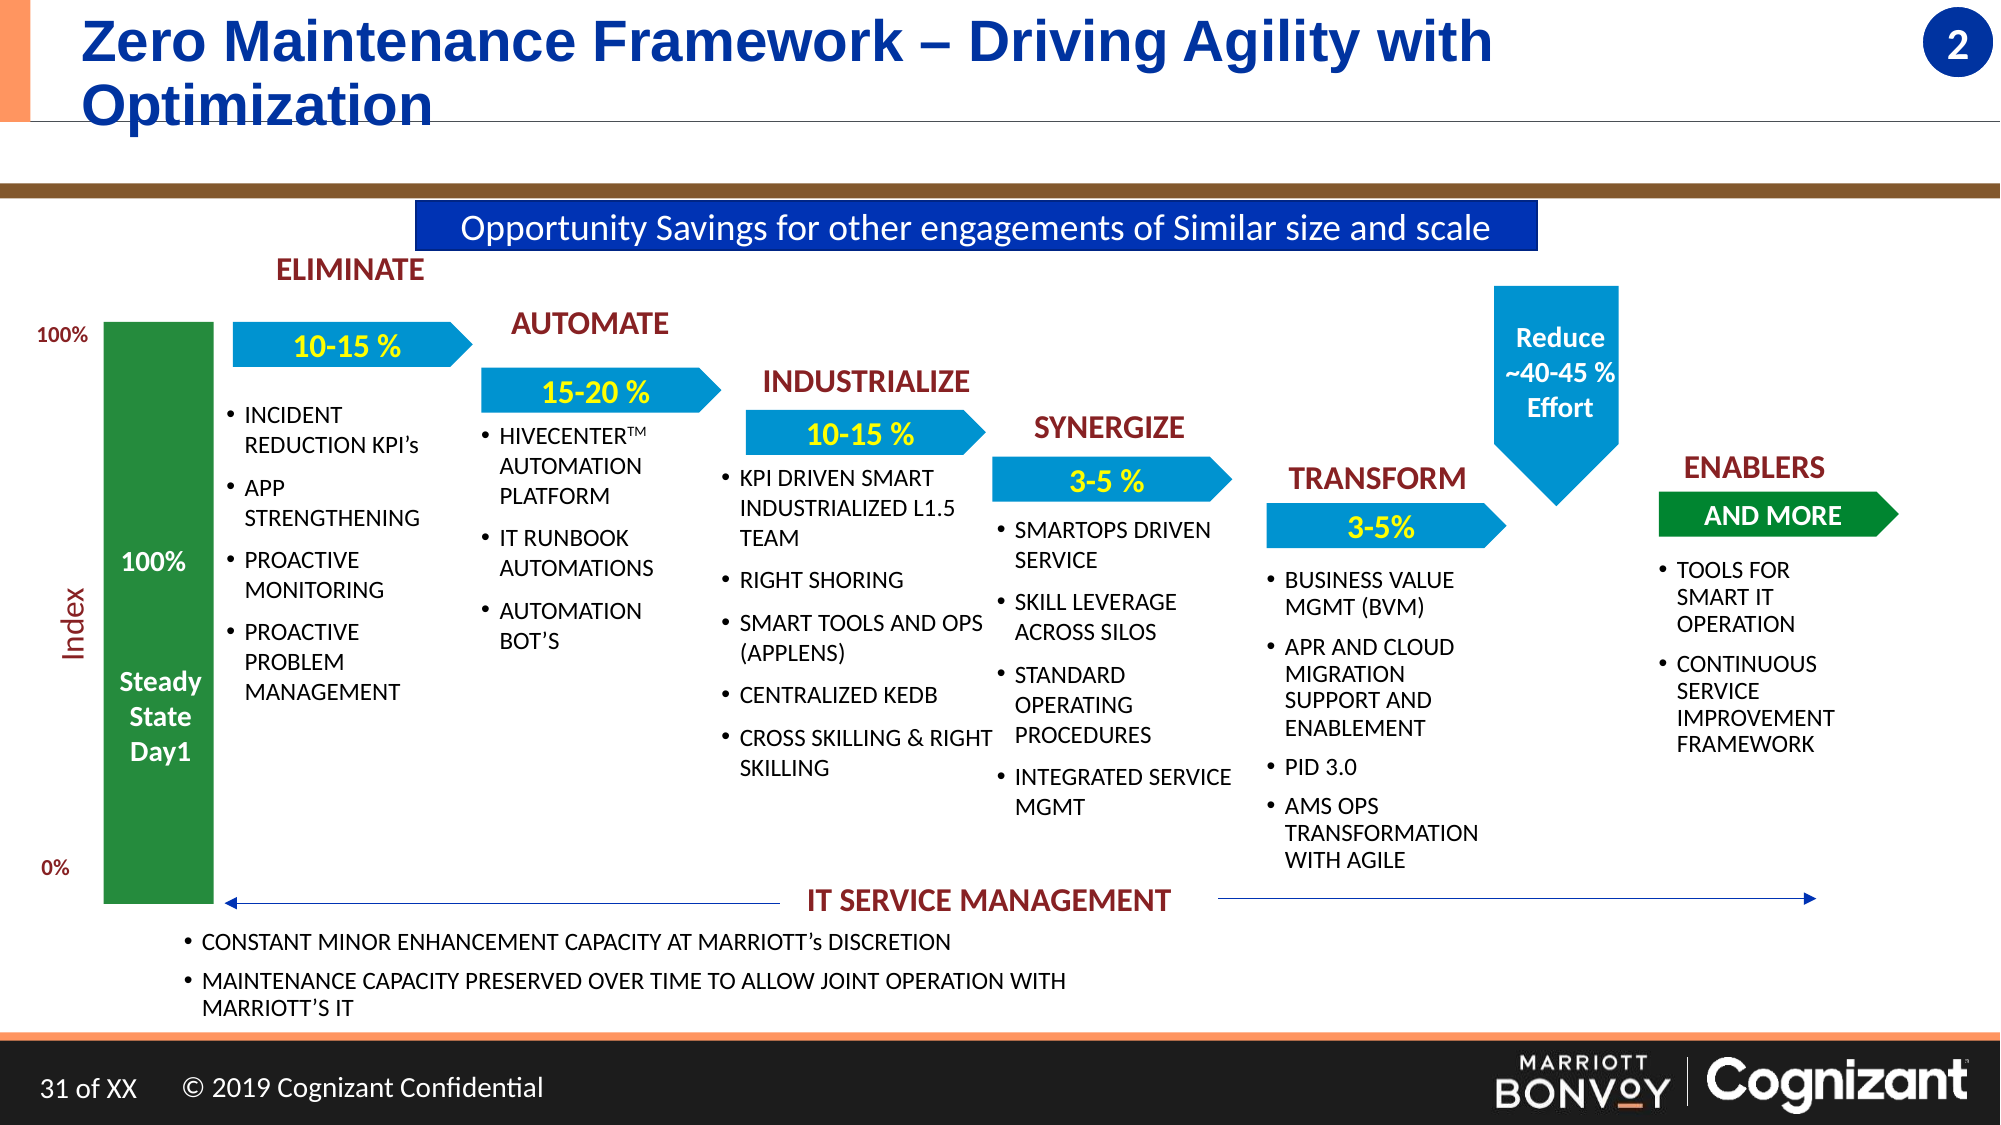

2
# Zero Maintenance Framework – Driving Agility with Optimization

Opportunity Savings for other engagements of Similar size and scale

### Chart

| Category | Series 1 | Series 2 | Series 3 |
|---|---|---|---|
ELIMINATE
AUTOMATE
Reduce
~40-45 % Effort
100%

10-15 %

INDUSTRIALIZE
15-20 %
SYNERGIZE
INCIDENT REDUCTION KPI’s
APP STRENGTHENING
PROACTIVE MONITORING
PROACTIVE PROBLEM MANAGEMENT
10-15 %
HIVECENTERTM AUTOMATION PLATFORM
IT RUNBOOK AUTOMATIONS
AUTOMATION BOT’S
ENABLERS
TRANSFORM
3-5 %
KPI DRIVEN SMART INDUSTRIALIZED L1.5 TEAM
RIGHT SHORING
SMART TOOLS AND OPS (APPLENS)
CENTRALIZED KEDB
CROSS SKILLING & RIGHT SKILLING
AND MORE
3-5%
SMARTOPS DRIVEN SERVICE
SKILL LEVERAGE ACROSS SILOS
STANDARD OPERATING PROCEDURES
INTEGRATED SERVICE MGMT
Index
100%
TOOLS FOR SMART IT OPERATION
CONTINUOUS SERVICE IMPROVEMENT FRAMEWORK
BUSINESS VALUE   MGMT (BVM)
APR AND CLOUD MIGRATION SUPPORT AND ENABLEMENT
PID 3.0
AMS OPS TRANSFORMATION WITH AGILE

Steady State Day1
0%
IT SERVICE MANAGEMENT
CONSTANT MINOR ENHANCEMENT CAPACITY AT MARRIOTT’s DISCRETION
MAINTENANCE CAPACITY PRESERVED OVER TIME TO ALLOW JOINT OPERATION WITH MARRIOTT’S IT